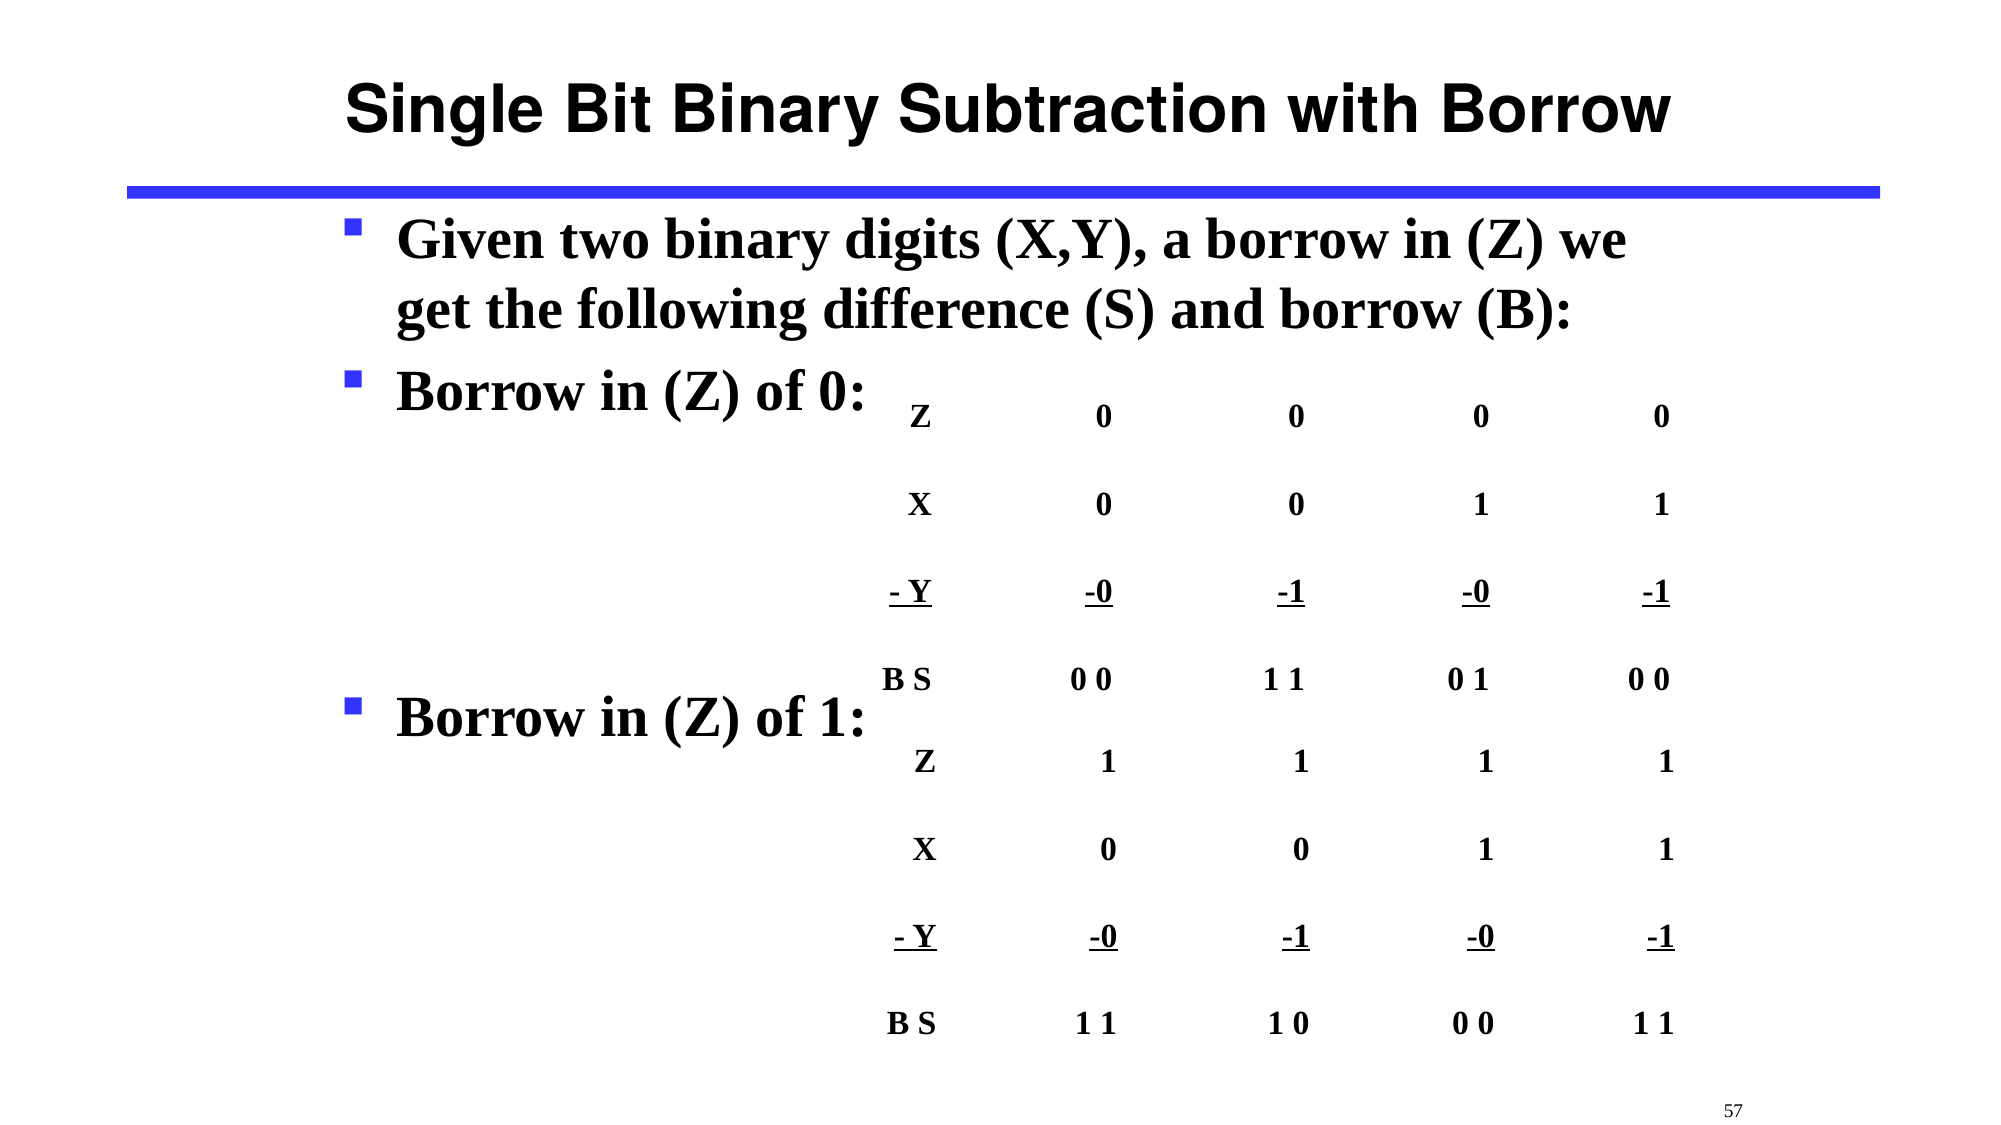

# Single Bit Binary Subtraction with Borrow
Given two binary digits (X,Y), a borrow in (Z) we get the following difference (S) and borrow (B):
Borrow in (Z) of 0:

Borrow in (Z) of 1:
Z

0

0

0

0

X

0

0

1

1

- Y

-0

-1

-0

-1

B S

0 0

1 1

0 1

0 0

Z

1

1

1

1

X

0

0

1

1

- Y

-0

-1

-0

-1

B S

1 1

1 0

0 0

1 1

                           57